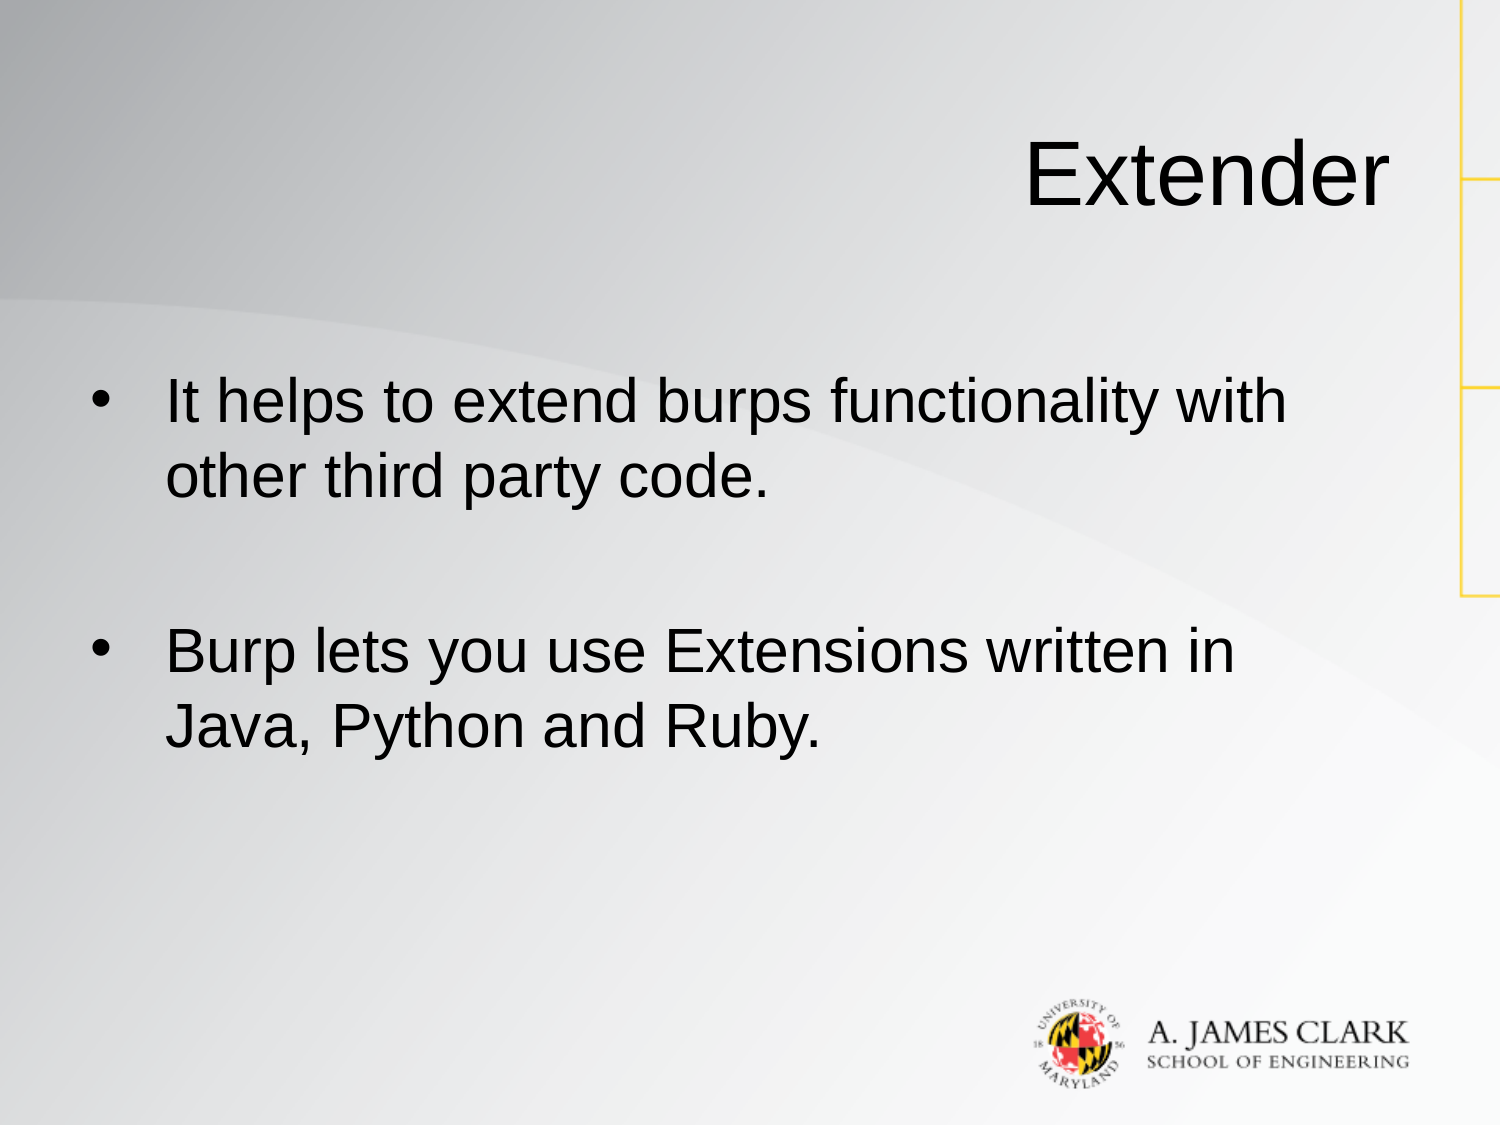

# Extender
It helps to extend burps functionality with other third party code.

Burp lets you use Extensions written in Java, Python and Ruby.